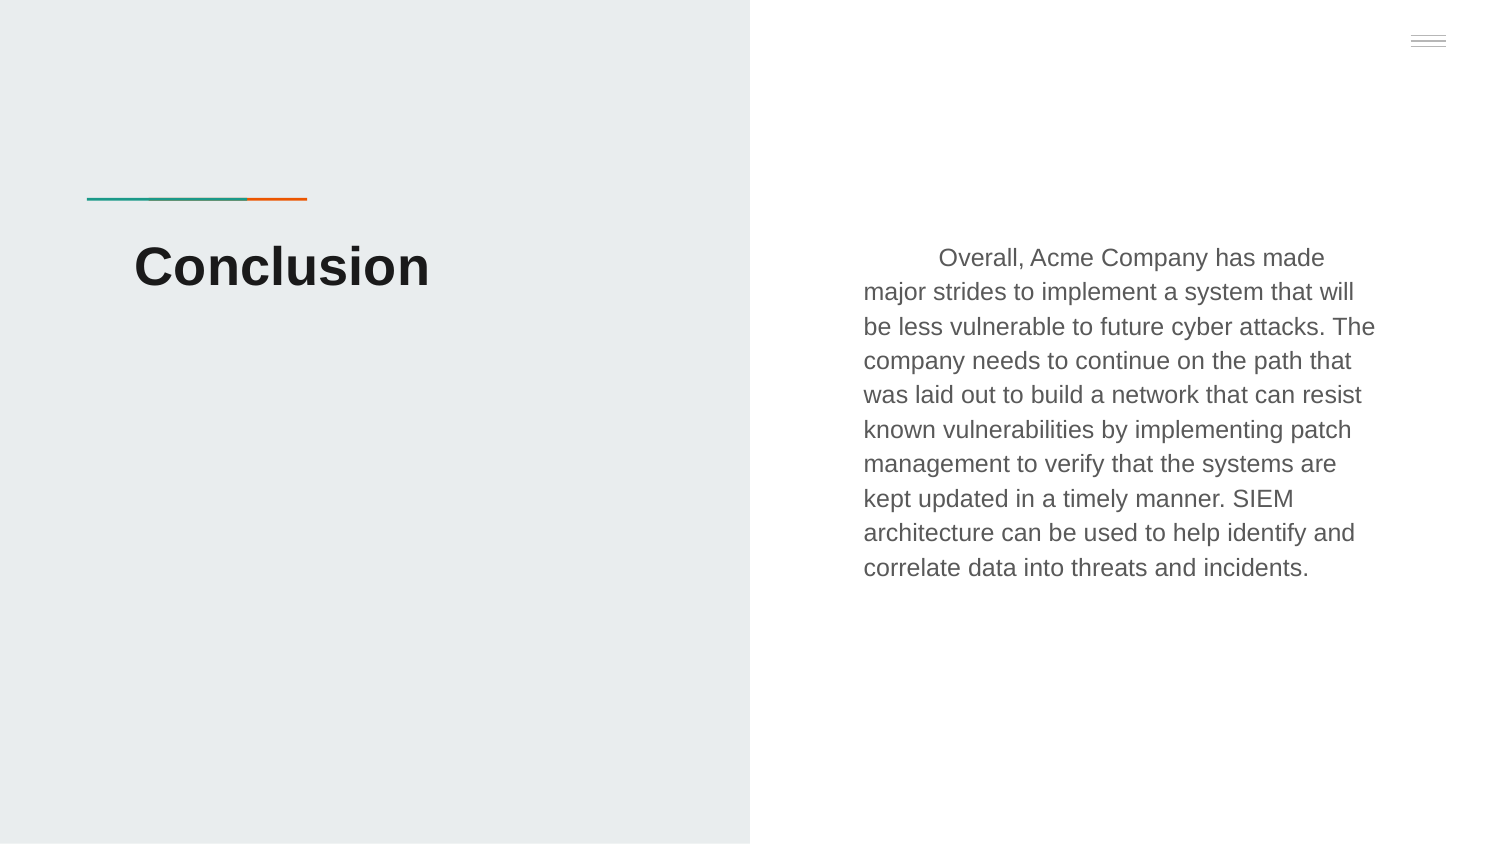

# Conclusion
Overall, Acme Company has made major strides to implement a system that will be less vulnerable to future cyber attacks. The company needs to continue on the path that was laid out to build a network that can resist known vulnerabilities by implementing patch management to verify that the systems are kept updated in a timely manner. SIEM architecture can be used to help identify and correlate data into threats and incidents.